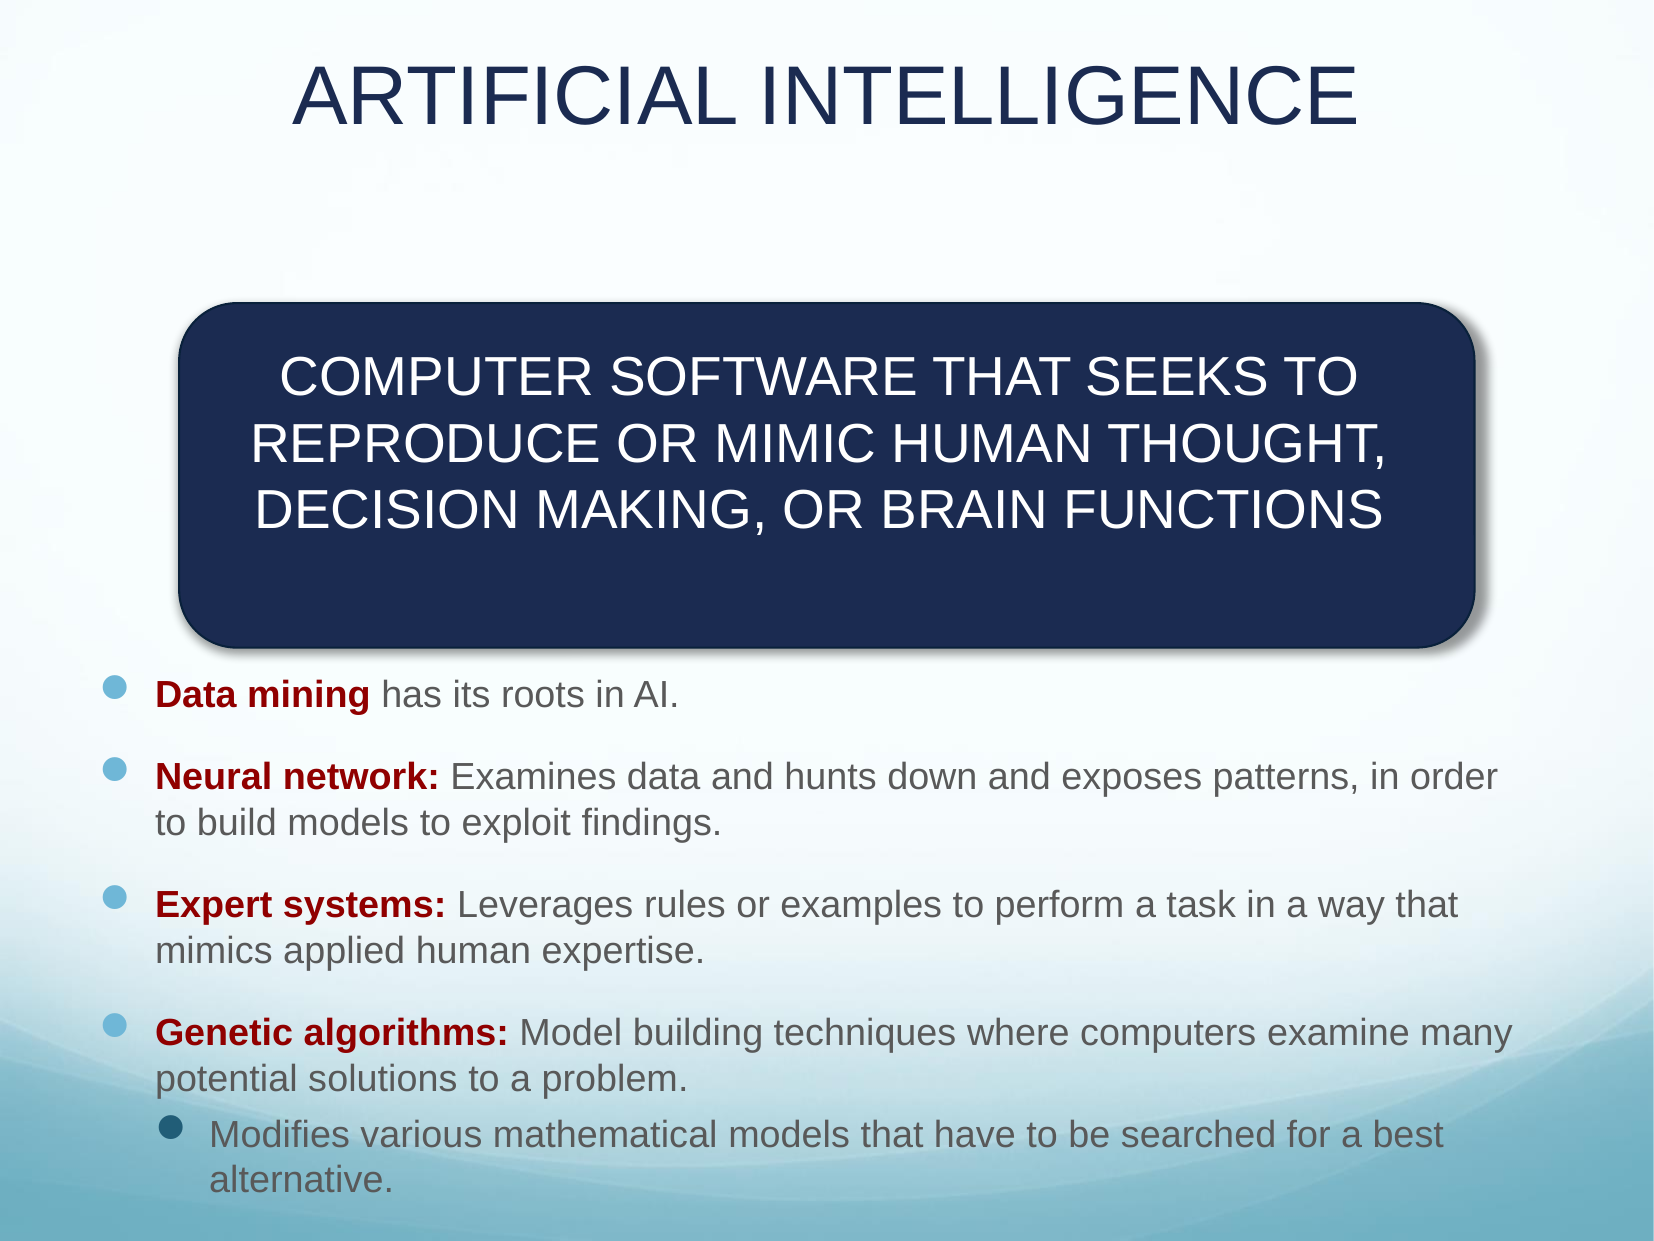

# ARTIFICIAL INTELLIGENCE
Computer software that seeks to reproduce or mimic human thought, decision making, or brain functions
Data mining has its roots in AI.
Neural network: Examines data and hunts down and exposes patterns, in order to build models to exploit findings.
Expert systems: Leverages rules or examples to perform a task in a way that mimics applied human expertise.
Genetic algorithms: Model building techniques where computers examine many potential solutions to a problem.
Modifies various mathematical models that have to be searched for a best alternative.